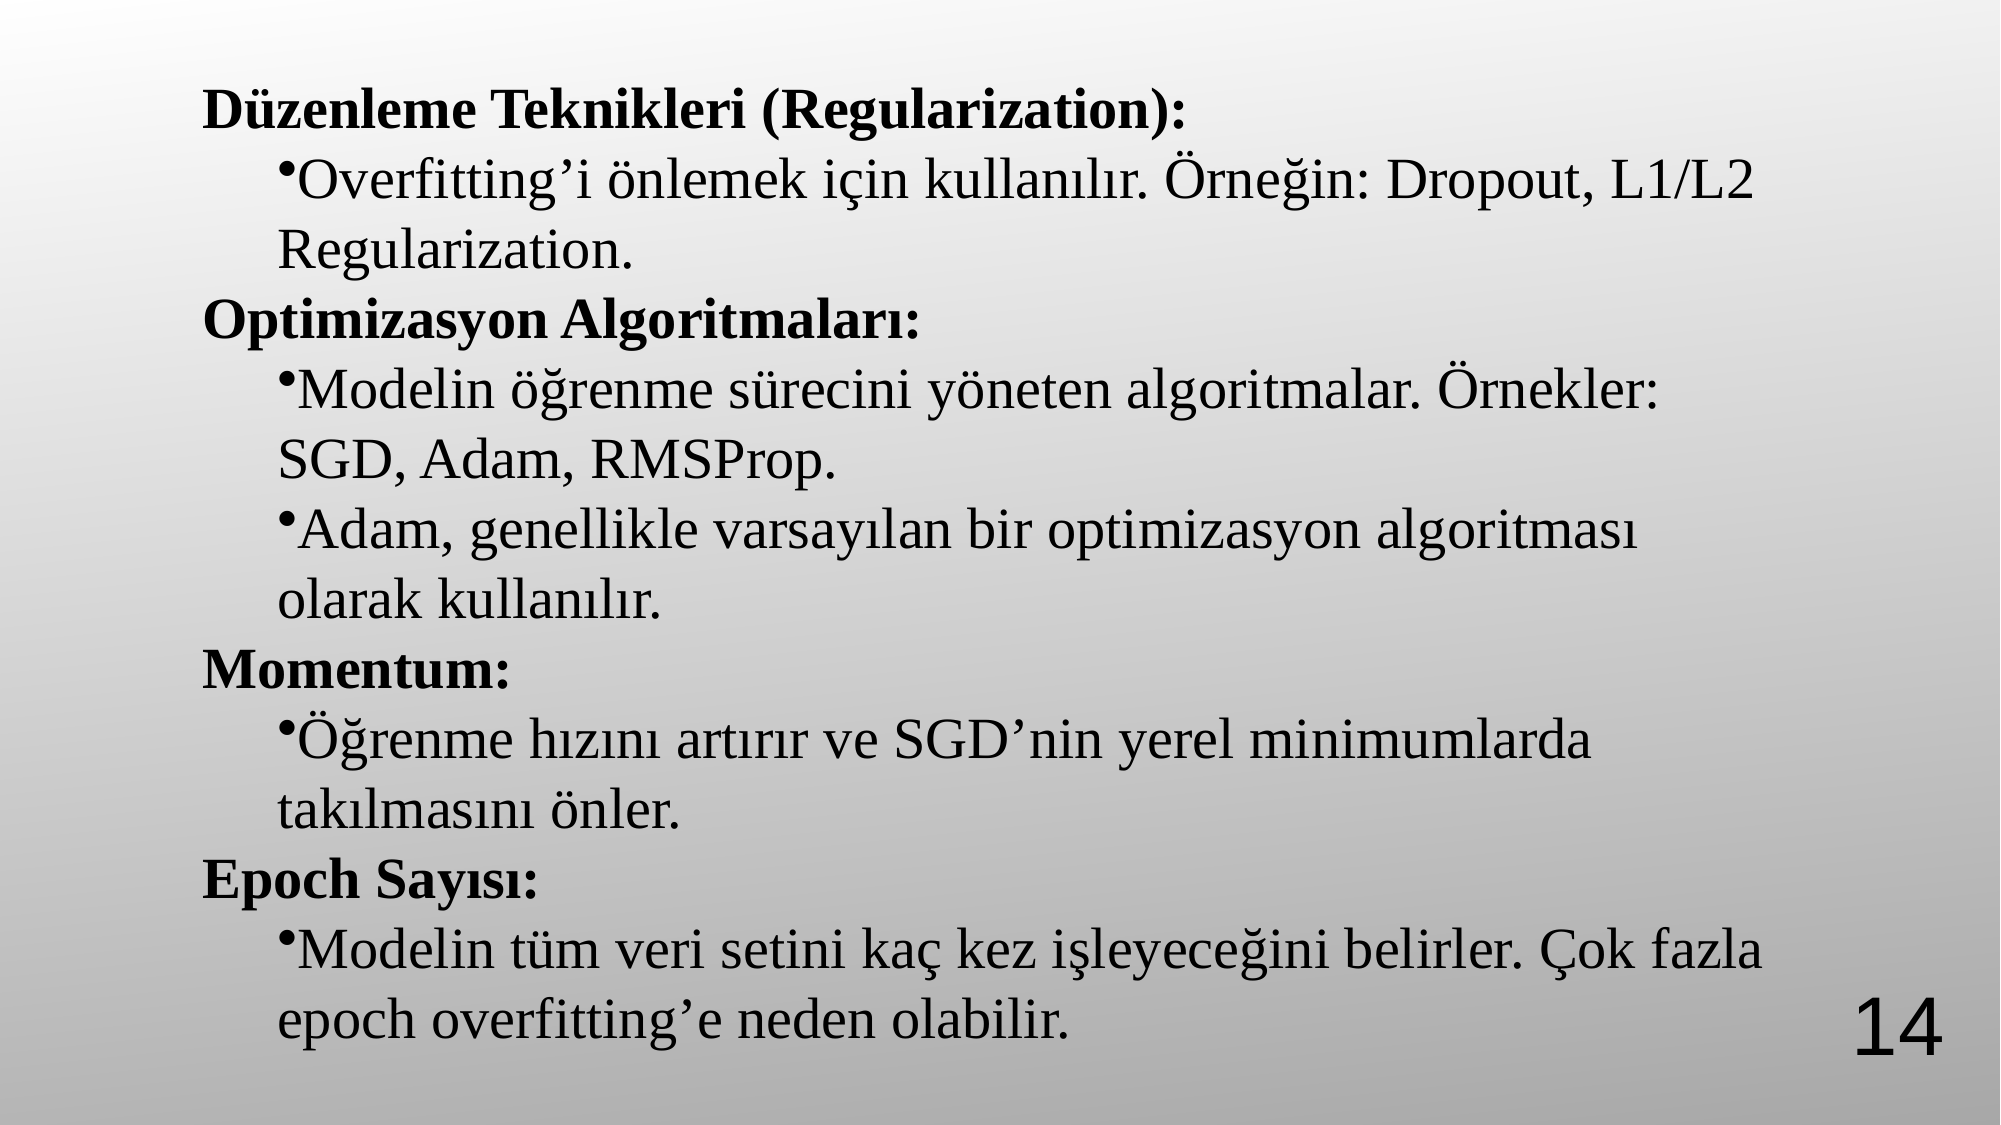

Düzenleme Teknikleri (Regularization):
Overfitting’i önlemek için kullanılır. Örneğin: Dropout, L1/L2 Regularization.
Optimizasyon Algoritmaları:
Modelin öğrenme sürecini yöneten algoritmalar. Örnekler: SGD, Adam, RMSProp.
Adam, genellikle varsayılan bir optimizasyon algoritması olarak kullanılır.
Momentum:
Öğrenme hızını artırır ve SGD’nin yerel minimumlarda takılmasını önler.
Epoch Sayısı:
Modelin tüm veri setini kaç kez işleyeceğini belirler. Çok fazla epoch overfitting’e neden olabilir.

14